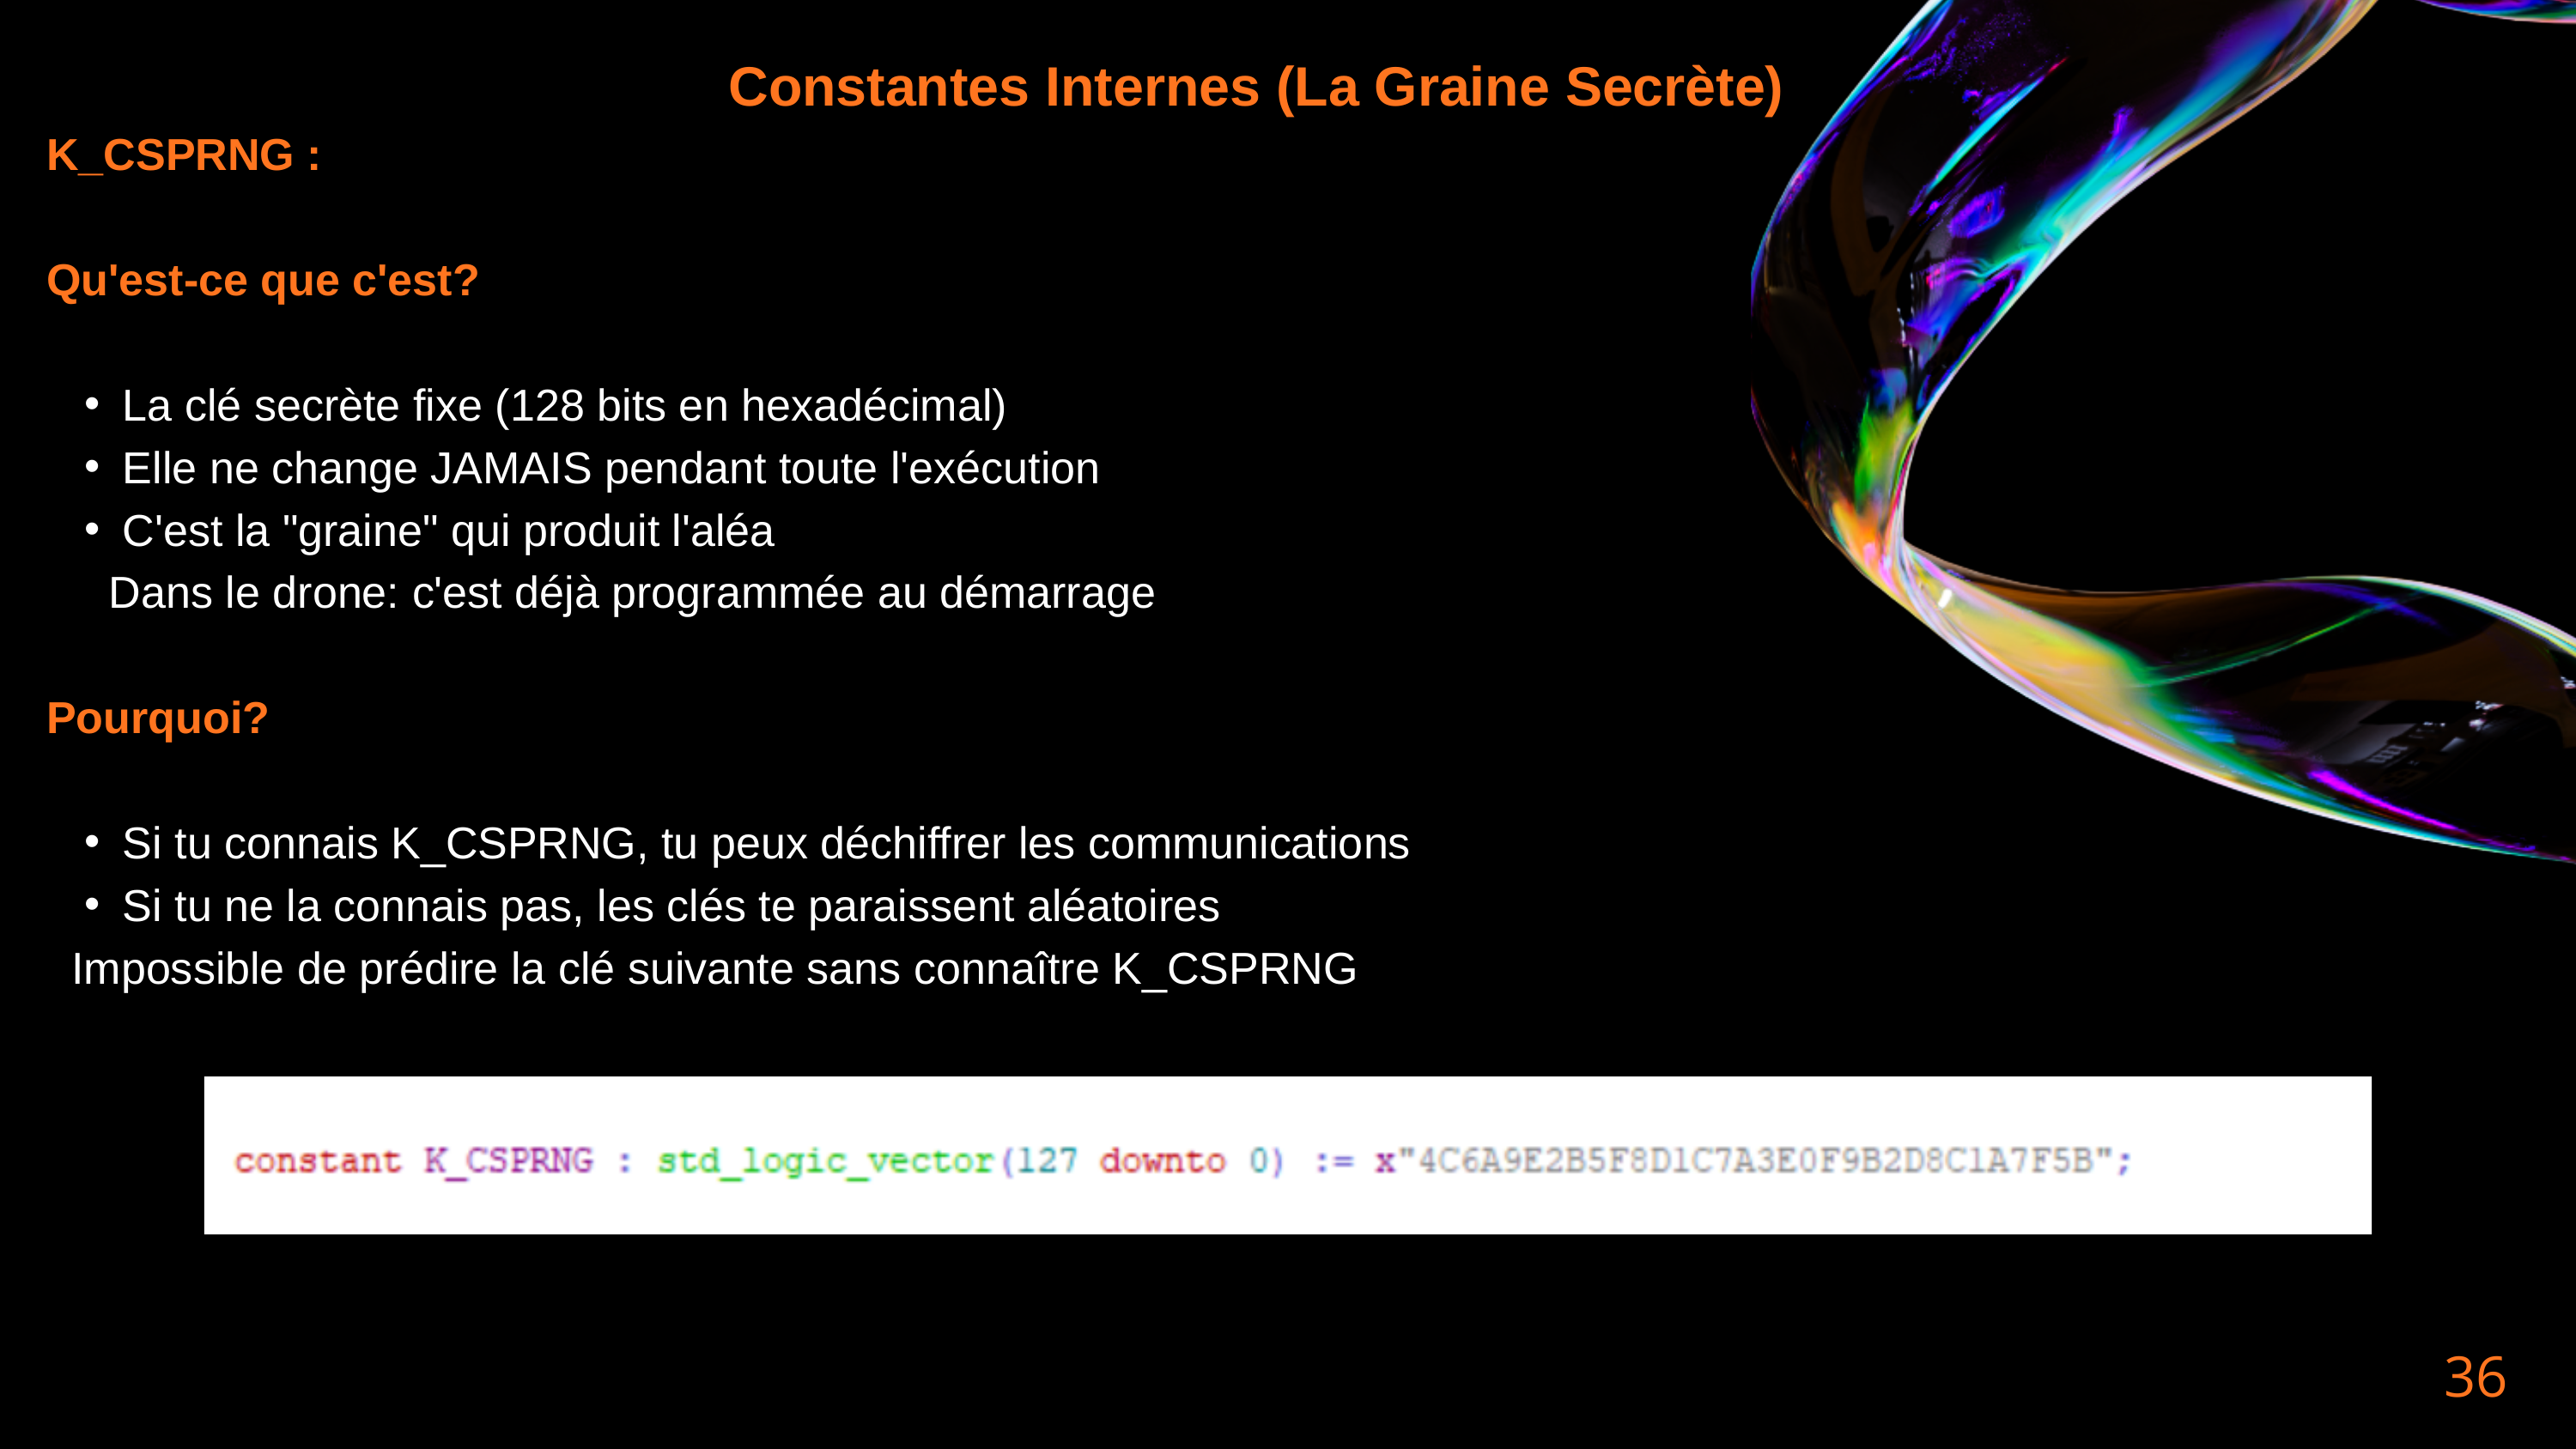

Constantes Internes (La Graine Secrète)
K_CSPRNG :

Qu'est-ce que c'est?

La clé secrète fixe (128 bits en hexadécimal)
Elle ne change JAMAIS pendant toute l'exécution
C'est la "graine" qui produit l'aléa
     Dans le drone: c'est déjà programmée au démarrage

Pourquoi?

Si tu connais K_CSPRNG, tu peux déchiffrer les communications
Si tu ne la connais pas, les clés te paraissent aléatoires
  Impossible de prédire la clé suivante sans connaître K_CSPRNG

36